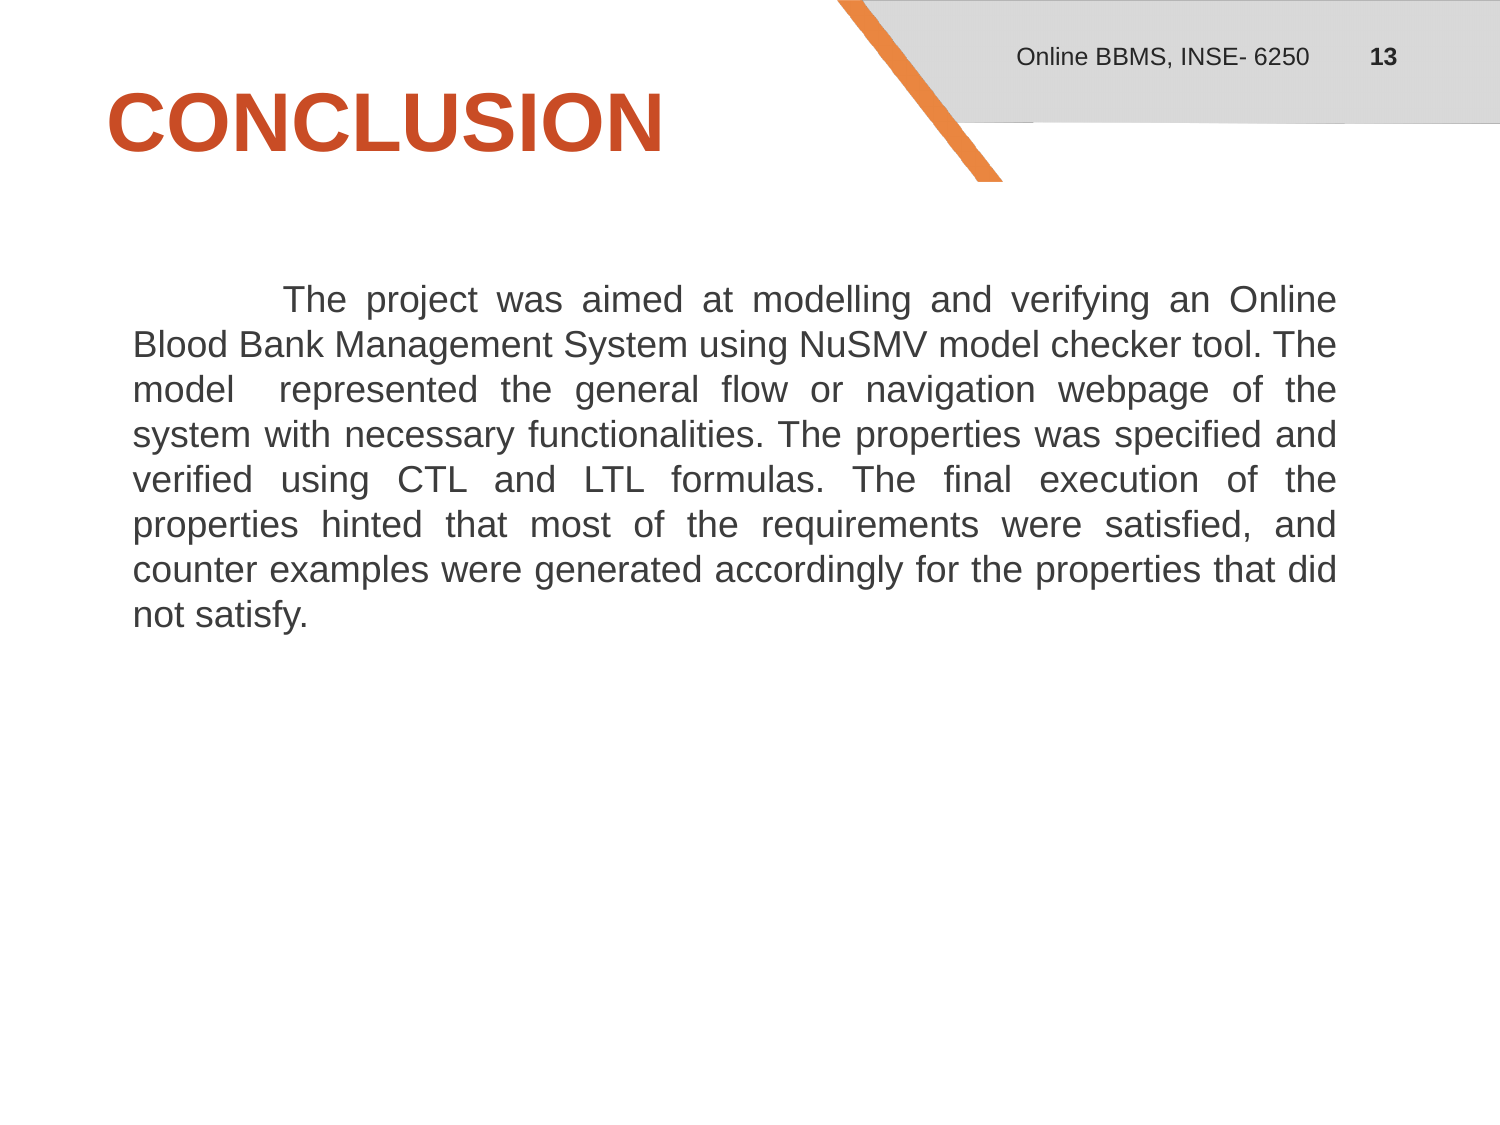

13
Online BBMS, INSE- 6250
# CONCLUSION
	The project was aimed at modelling and verifying an Online Blood Bank Management System using NuSMV model checker tool. The model  represented the general flow or navigation webpage of the system with necessary functionalities. The properties was specified and verified using CTL and LTL formulas. The final execution of the properties hinted that most of the requirements were satisfied, and counter examples were generated accordingly for the properties that did not satisfy.